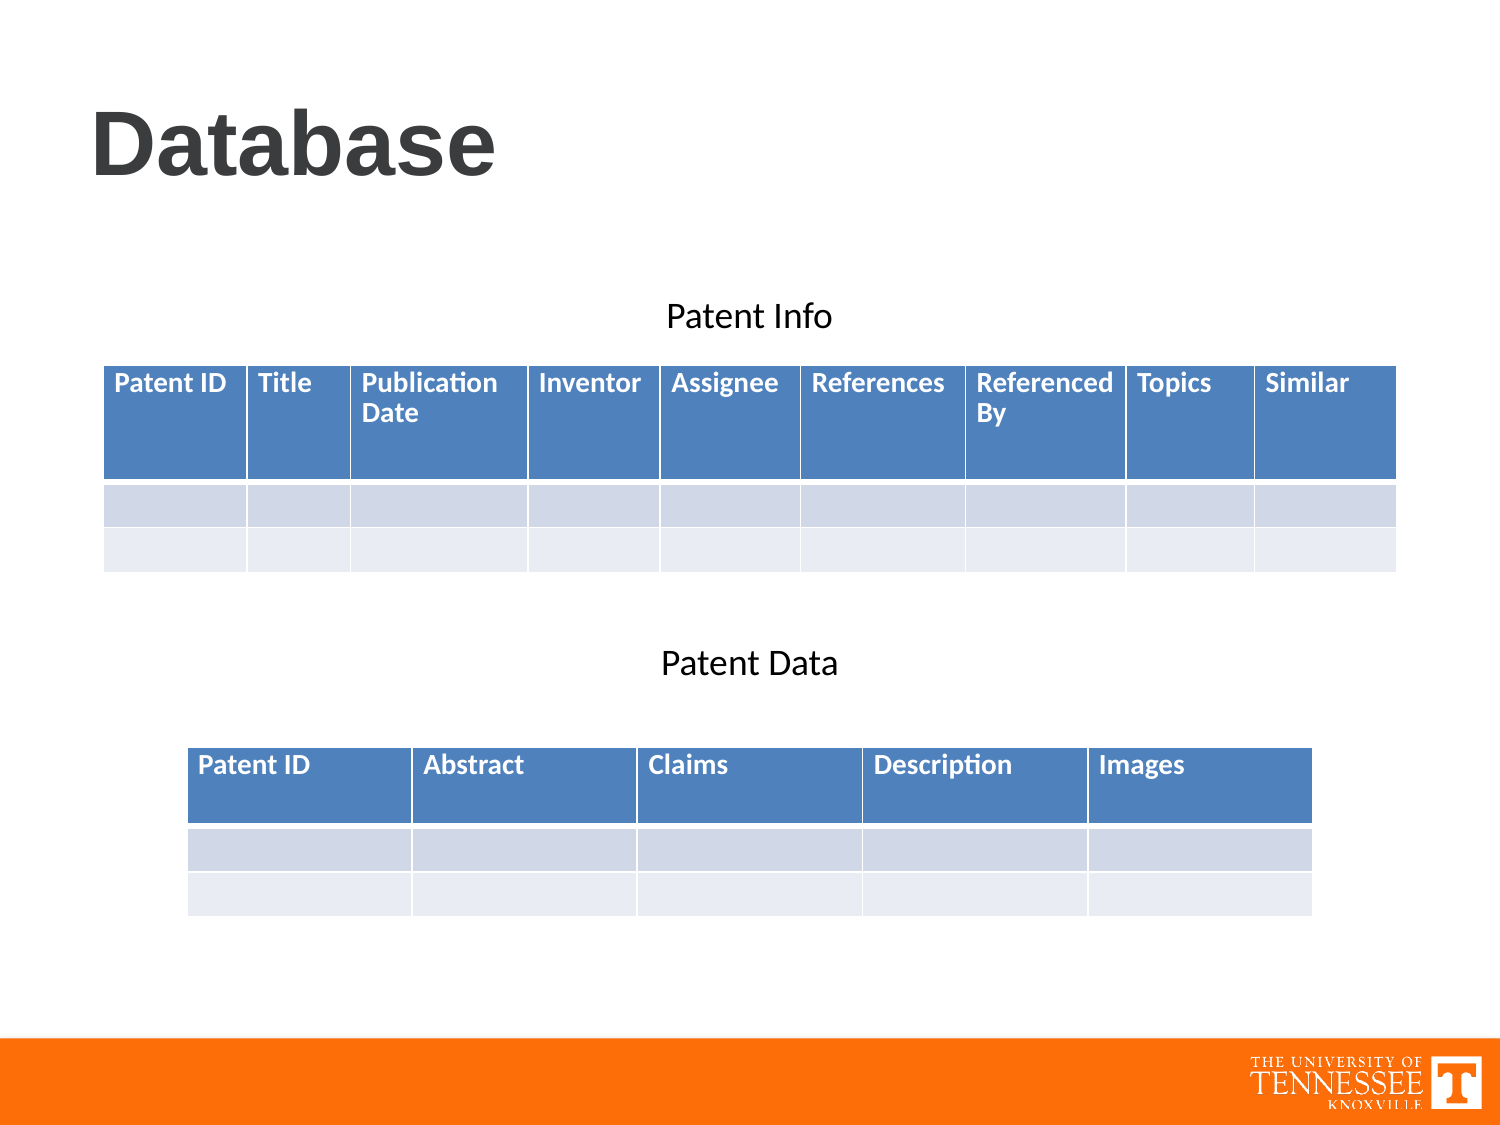

# Database
Patent Info
| Patent ID | Title | Publication Date | Inventor | Assignee | References | ReferencedBy | Topics | Similar |
| --- | --- | --- | --- | --- | --- | --- | --- | --- |
|  |  |  |  |  |  |  |  |  |
|  |  |  |  |  |  |  |  |  |
Patent Data
| Patent ID | Abstract | Claims | Description | Images |
| --- | --- | --- | --- | --- |
|  |  |  |  |  |
|  |  |  |  |  |